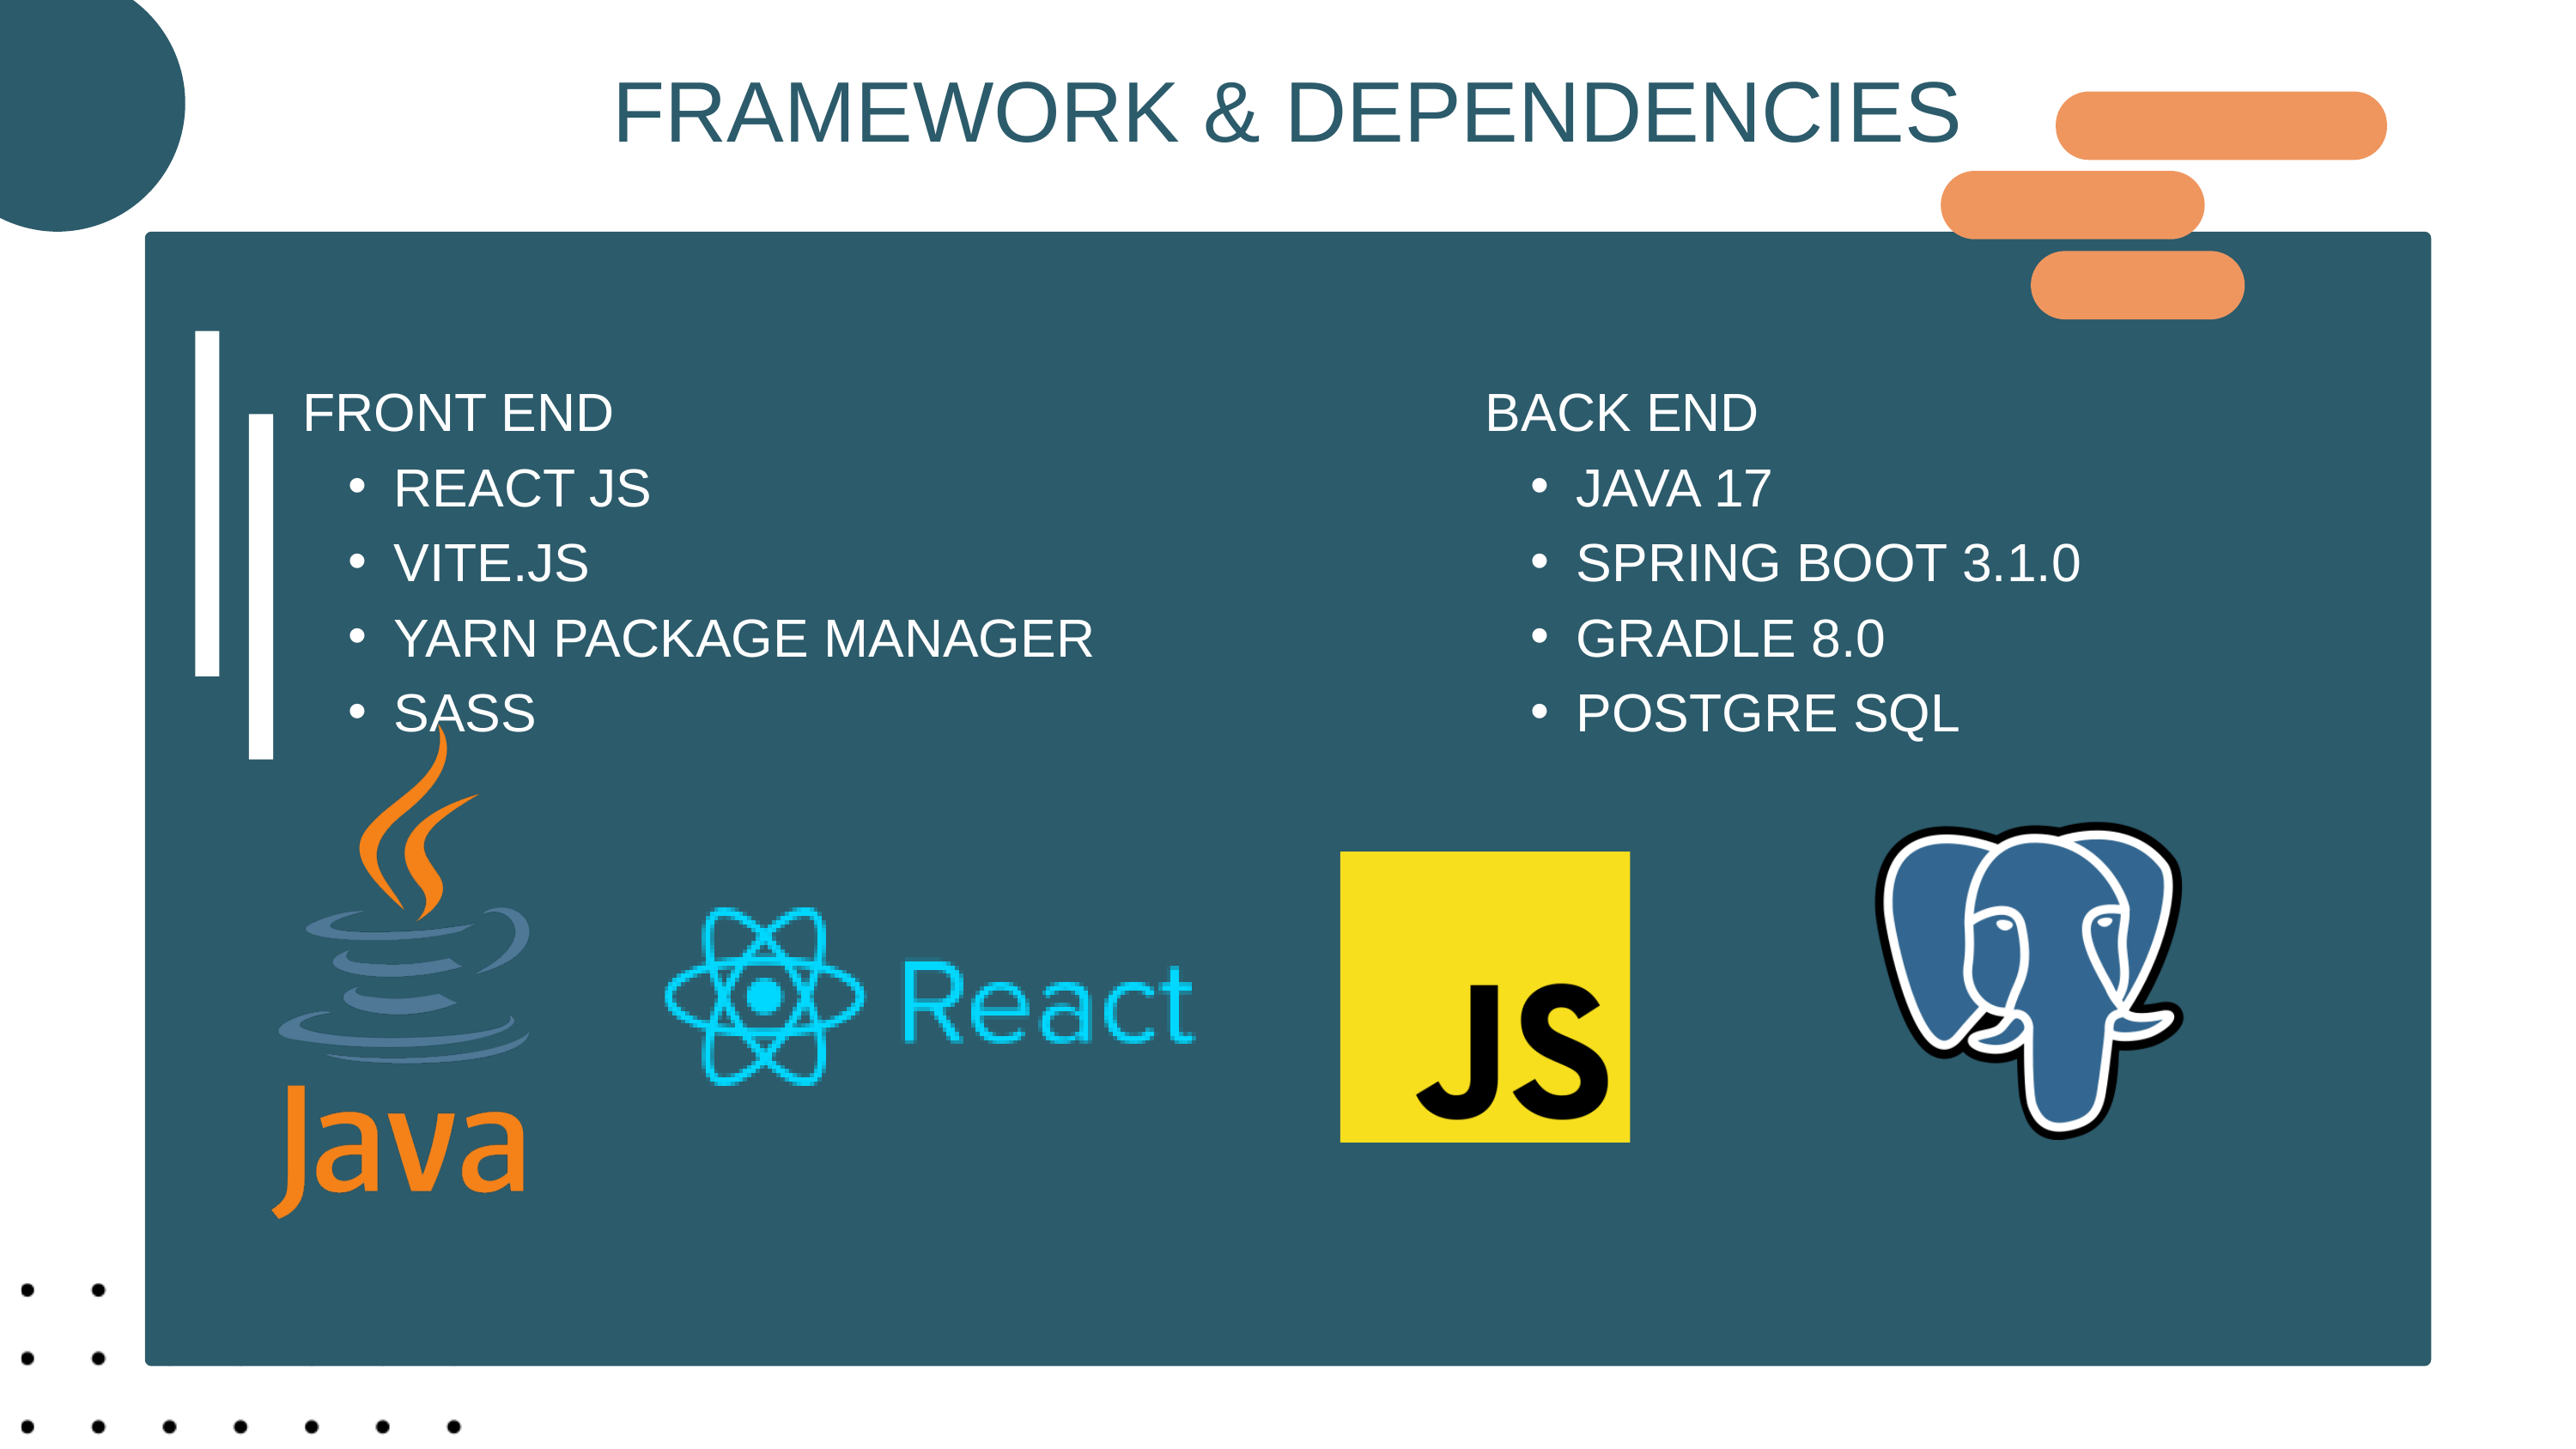

FRAMEWORK & DEPENDENCIES

FRONT END
REACT JS
VITE.JS
YARN PACKAGE MANAGER
SASS
BACK END
JAVA 17
SPRING BOOT 3.1.0
GRADLE 8.0
POSTGRE SQL